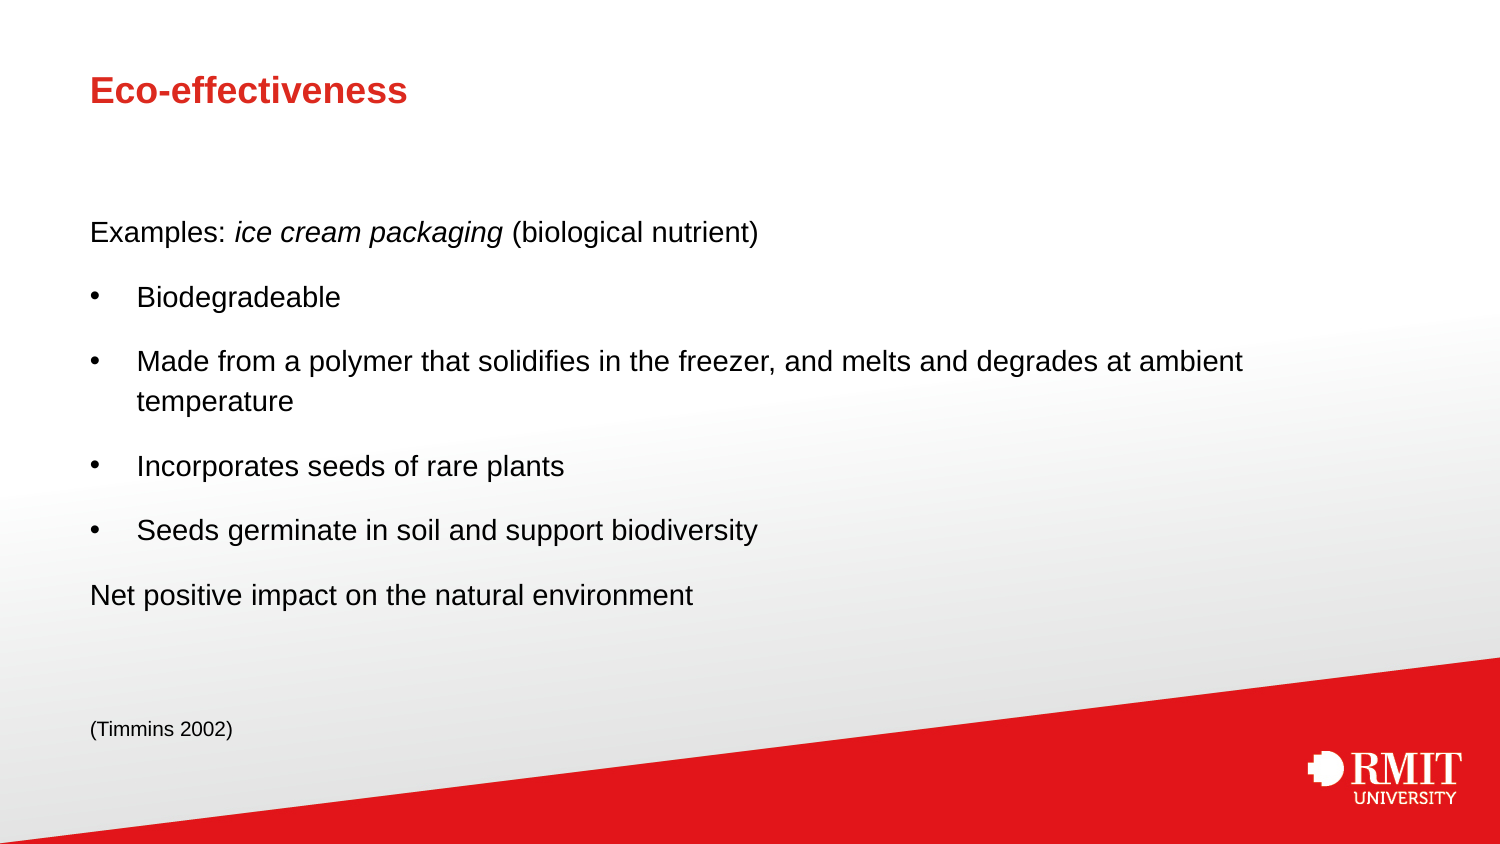

# Eco-effectiveness
Examples: ice cream packaging (biological nutrient)
Biodegradeable
Made from a polymer that solidifies in the freezer, and melts and degrades at ambient temperature
Incorporates seeds of rare plants
Seeds germinate in soil and support biodiversity
Net positive impact on the natural environment

(Timmins 2002)